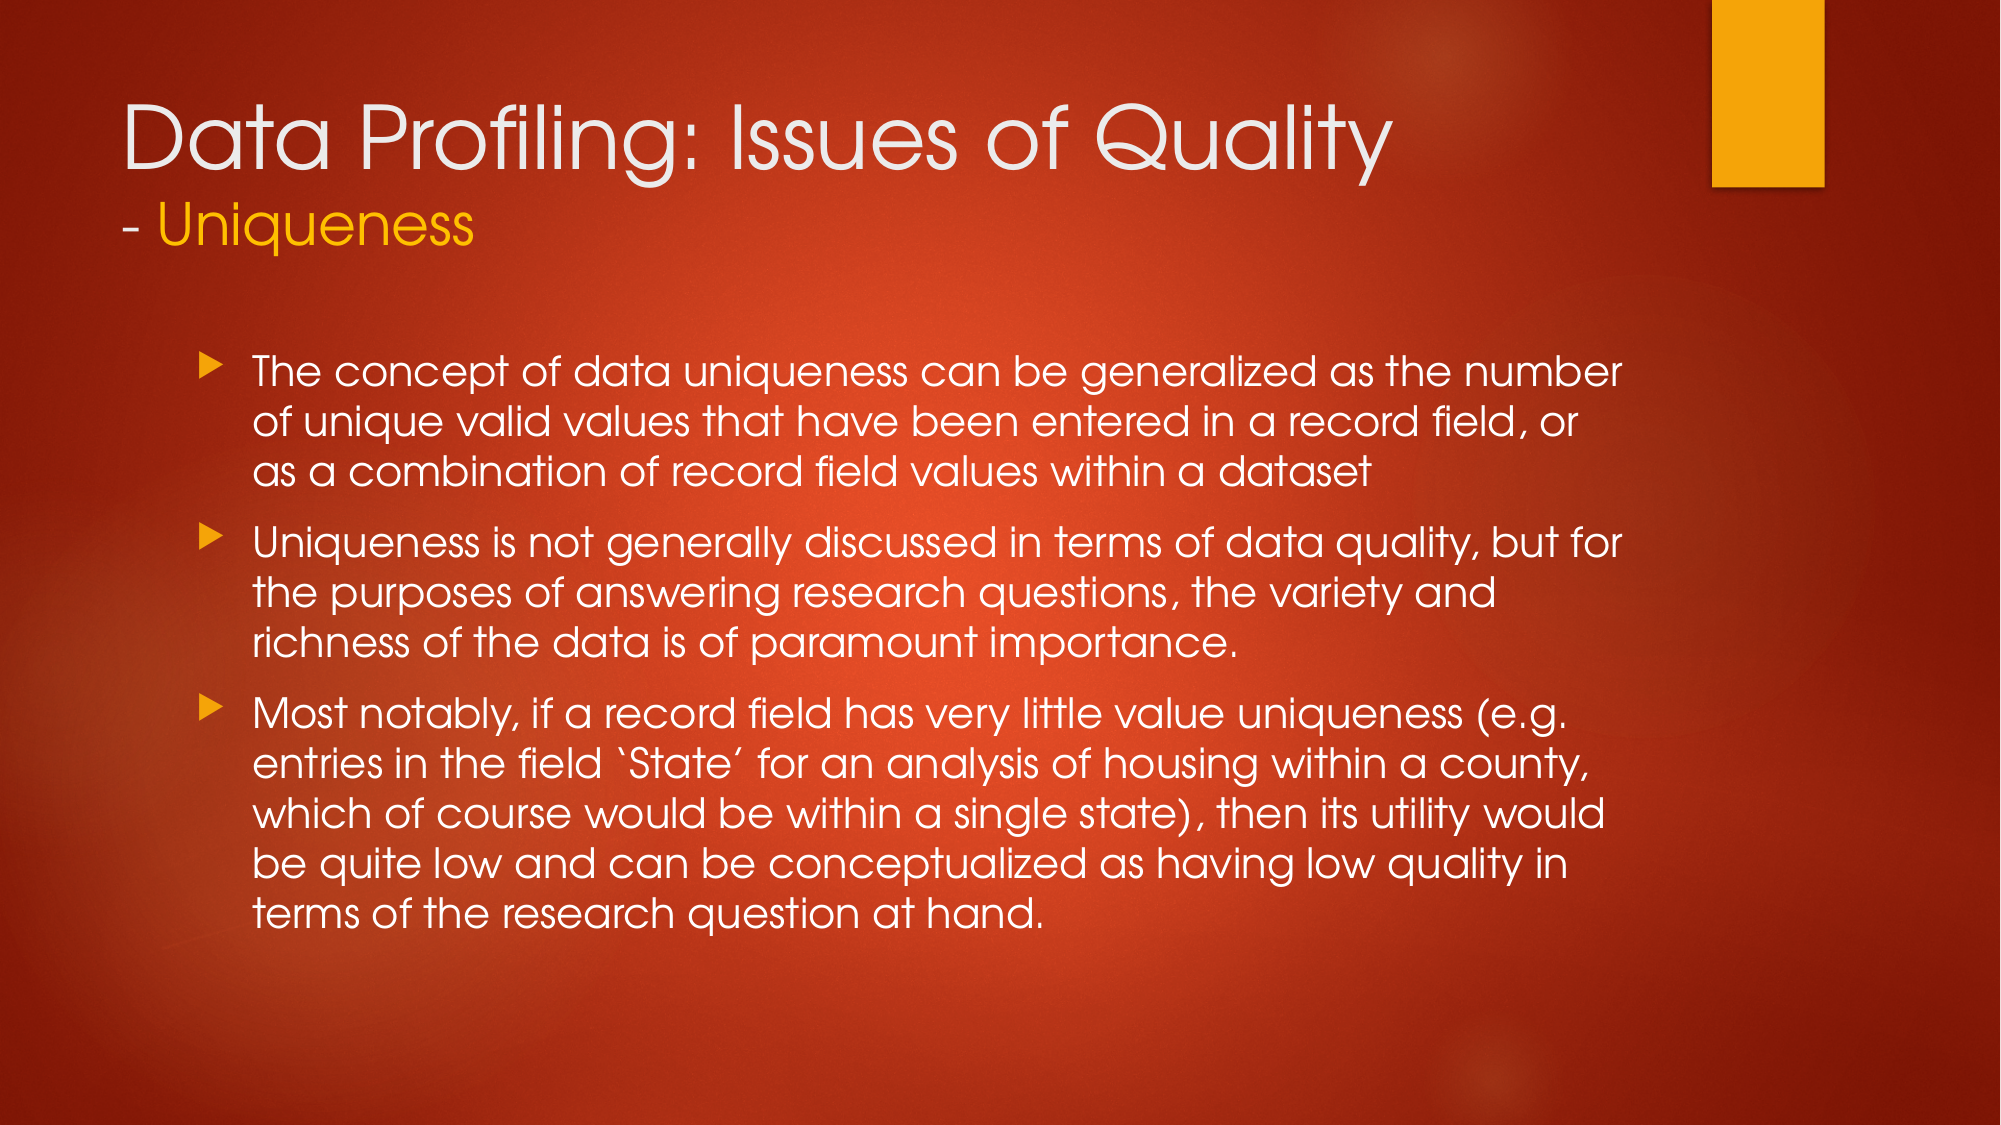

# Data Profiling: Issues of Quality - Uniqueness
The concept of data uniqueness can be generalized as the number of unique valid values that have been entered in a record field, or as a combination of record field values within a dataset
Uniqueness is not generally discussed in terms of data quality, but for the purposes of answering research questions, the variety and richness of the data is of paramount importance.
Most notably, if a record field has very little value uniqueness (e.g. entries in the field ‘State’ for an analysis of housing within a county, which of course would be within a single state), then its utility would be quite low and can be conceptualized as having low quality in terms of the research question at hand.